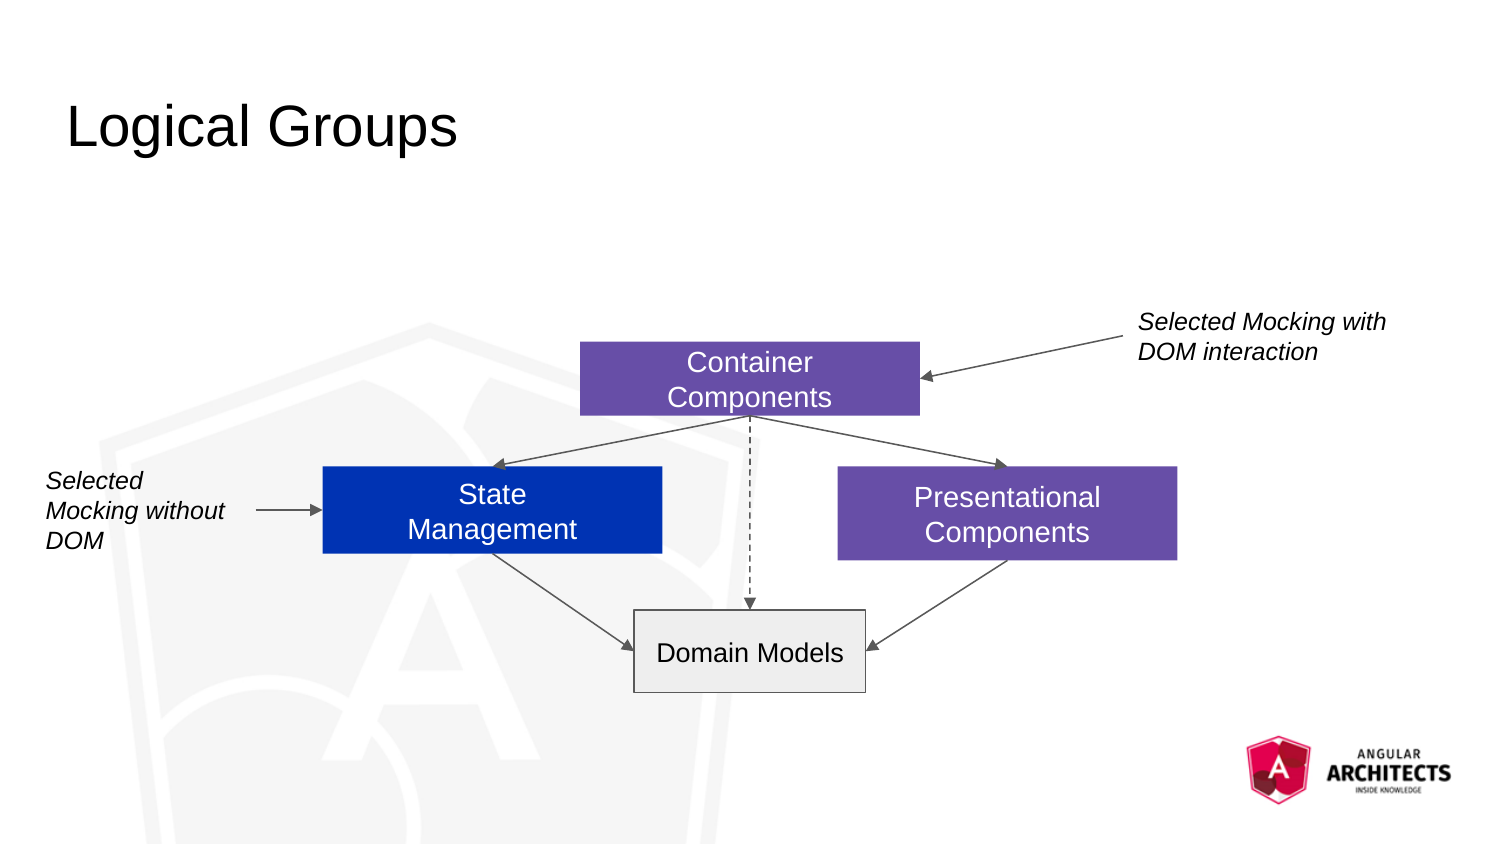

# Logical Groups
Selected Mocking with DOM interaction
Container
Components
Selected Mocking without DOM
State
Management
Presentational Components
Domain Models